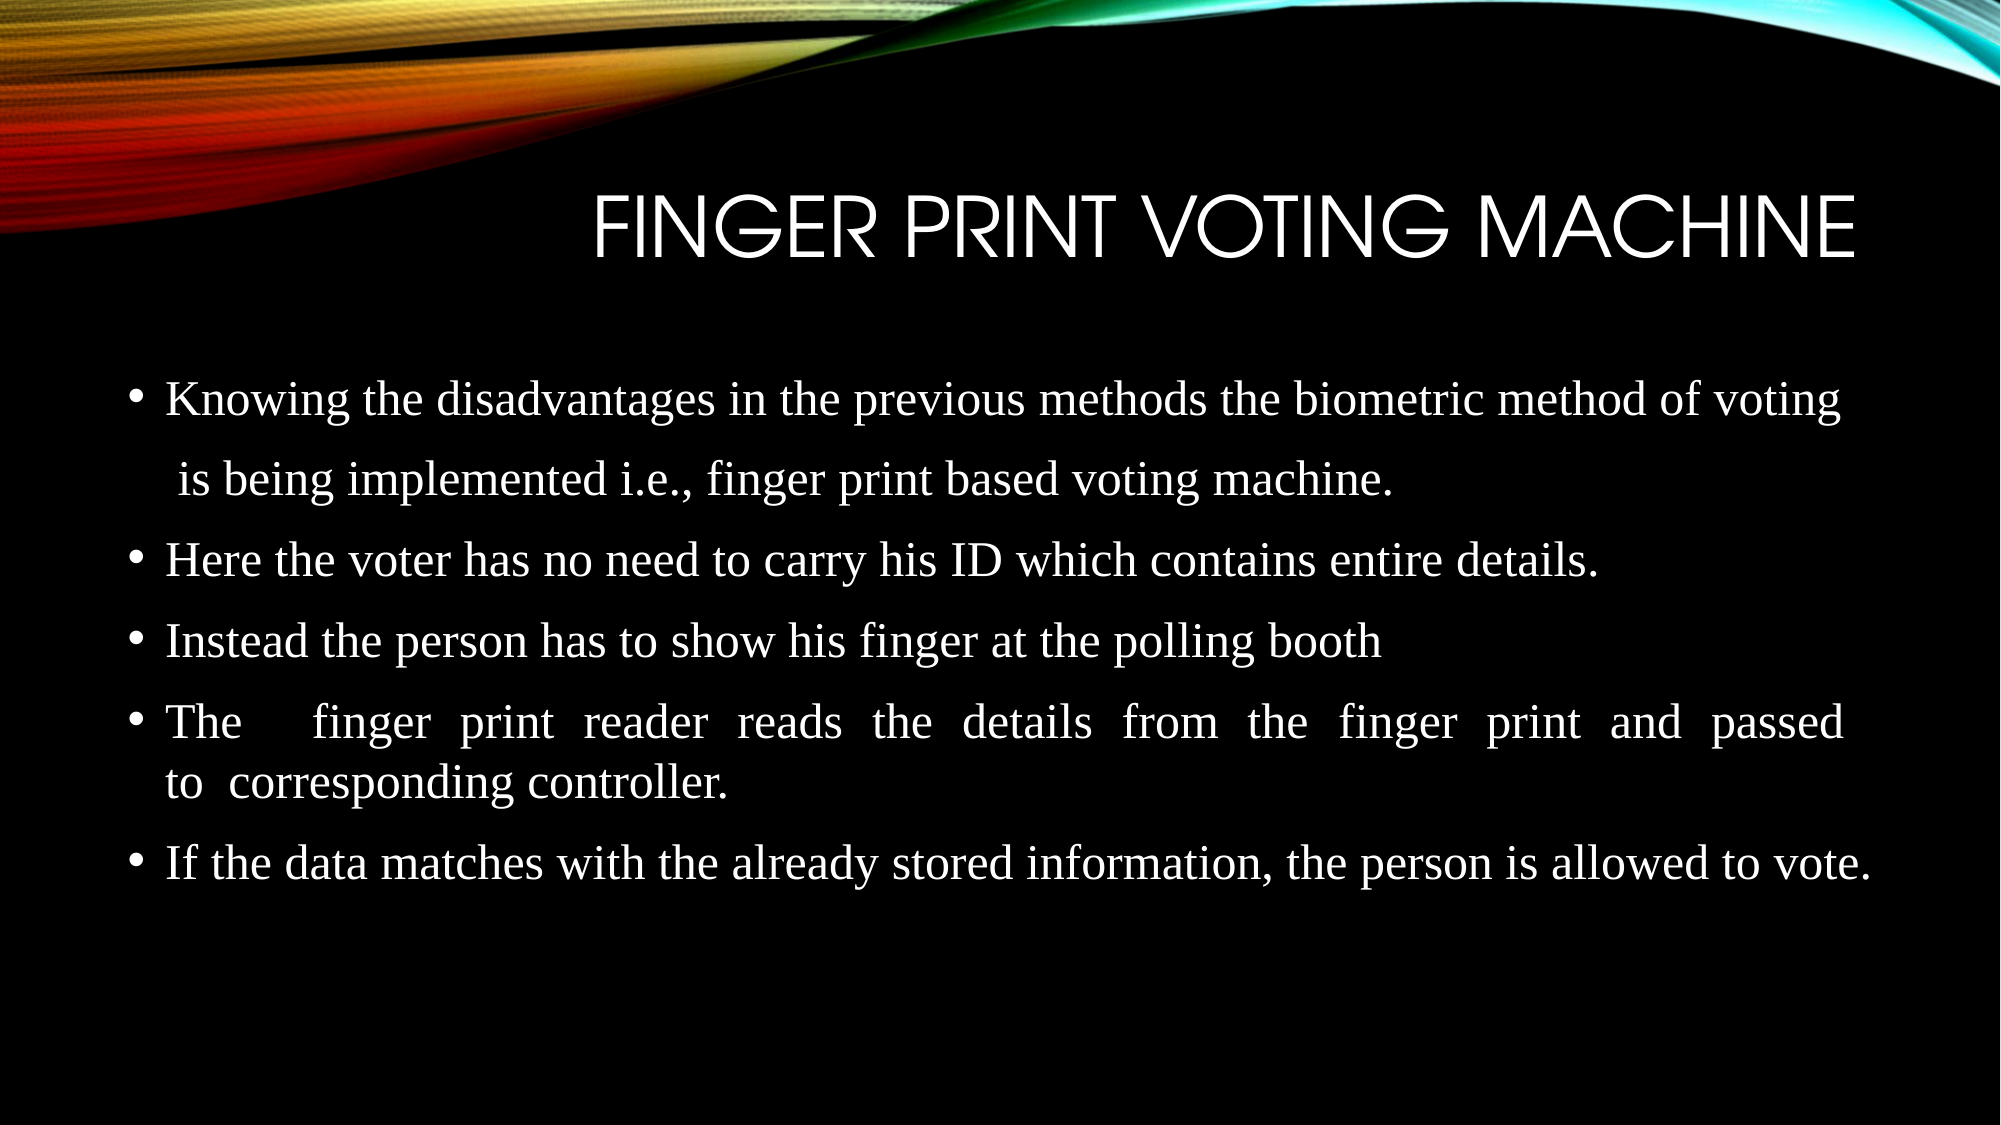

# FINGER PRINT VOTING MACHINE
Knowing the disadvantages in the previous methods the biometric method of voting  is being implemented i.e., finger print based voting machine.
Here the voter has no need to carry his ID which contains entire details.
Instead the person has to show his finger at the polling booth
The	finger	print	reader	reads	the	details	from	the	finger	print	and	passed	to  corresponding controller.
If the data matches with the already stored information, the person is allowed to vote.